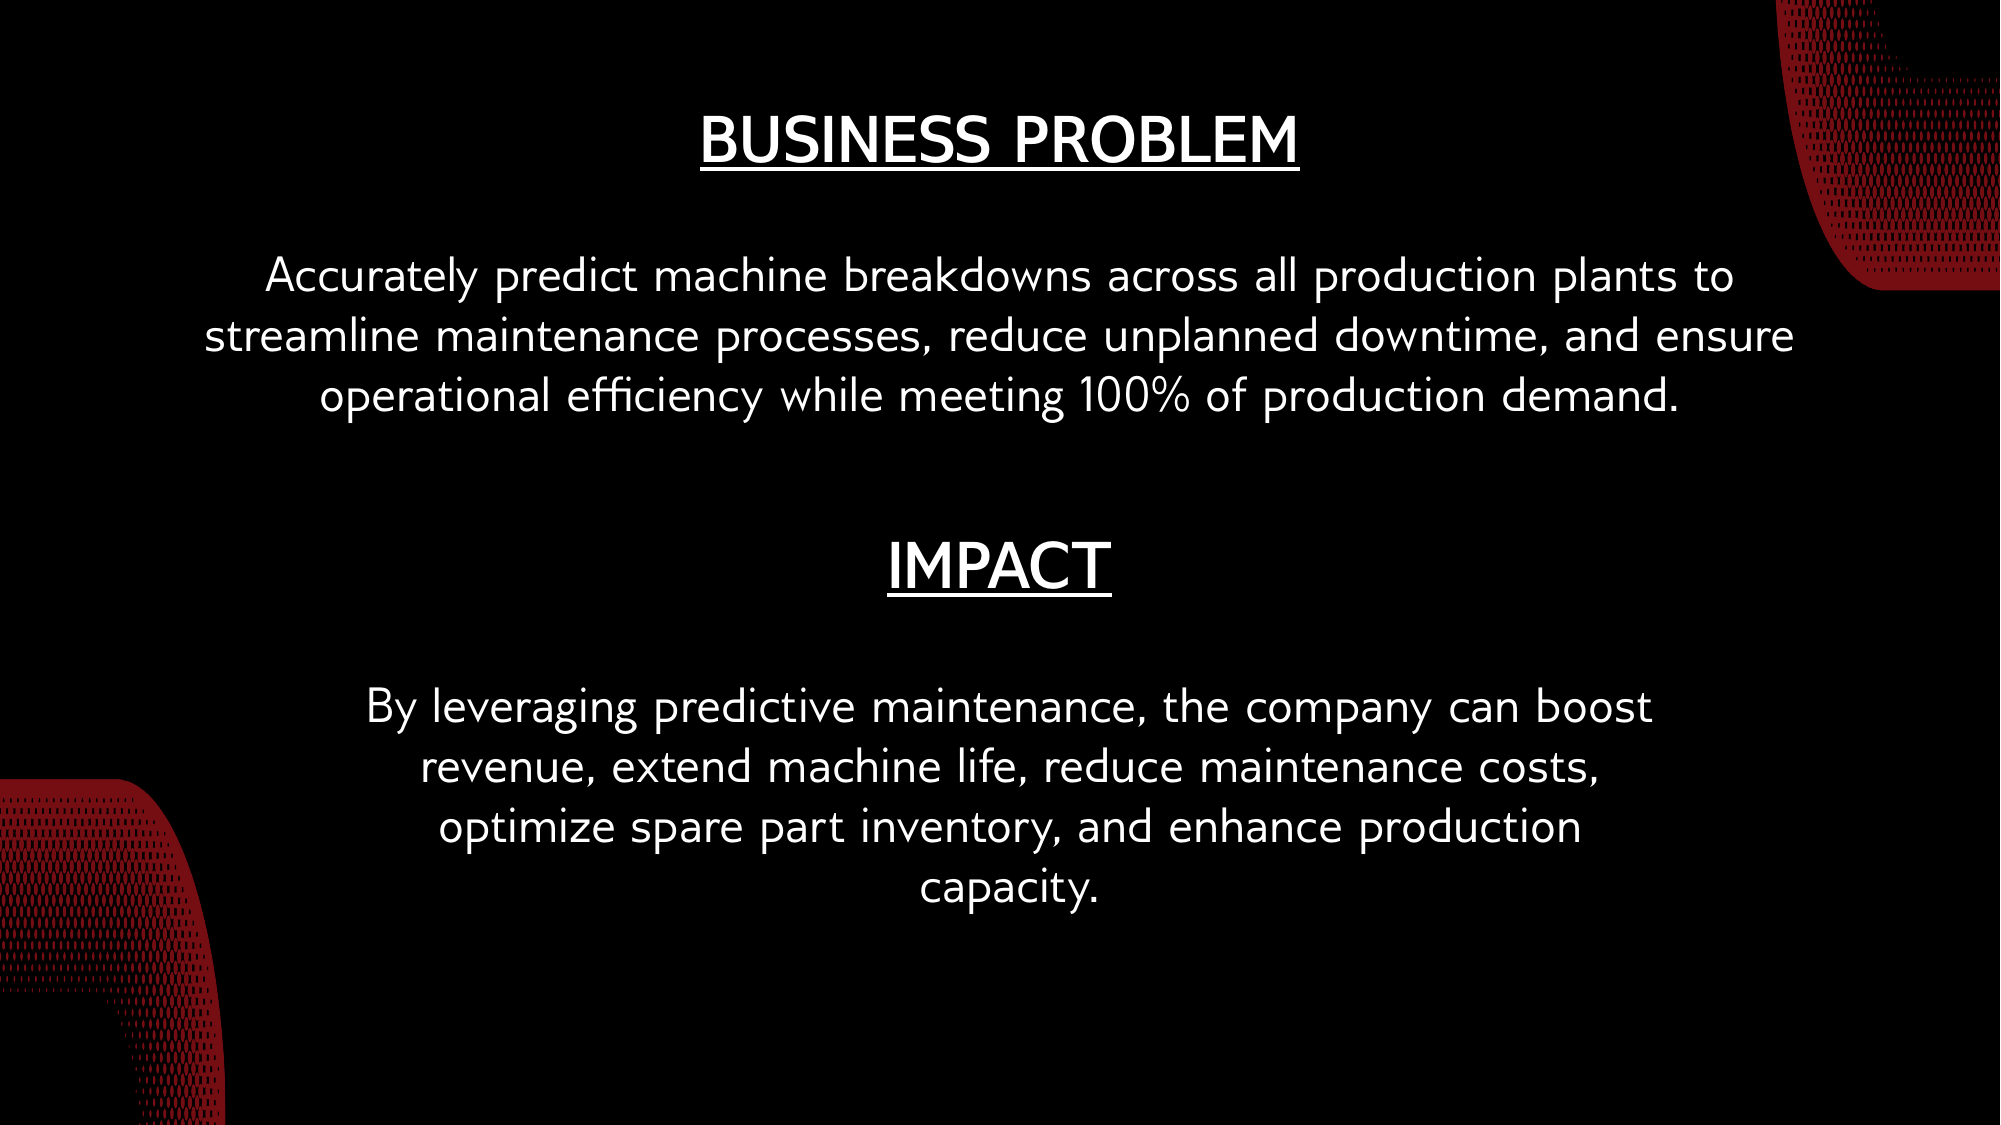

BUSINESS PROBLEM
Accurately predict machine breakdowns across all production plants to streamline maintenance processes, reduce unplanned downtime, and ensure operational efficiency while meeting 100% of production demand.
IMPACT
By leveraging predictive maintenance, the company can boost revenue, extend machine life, reduce maintenance costs, optimize spare part inventory, and enhance production capacity.